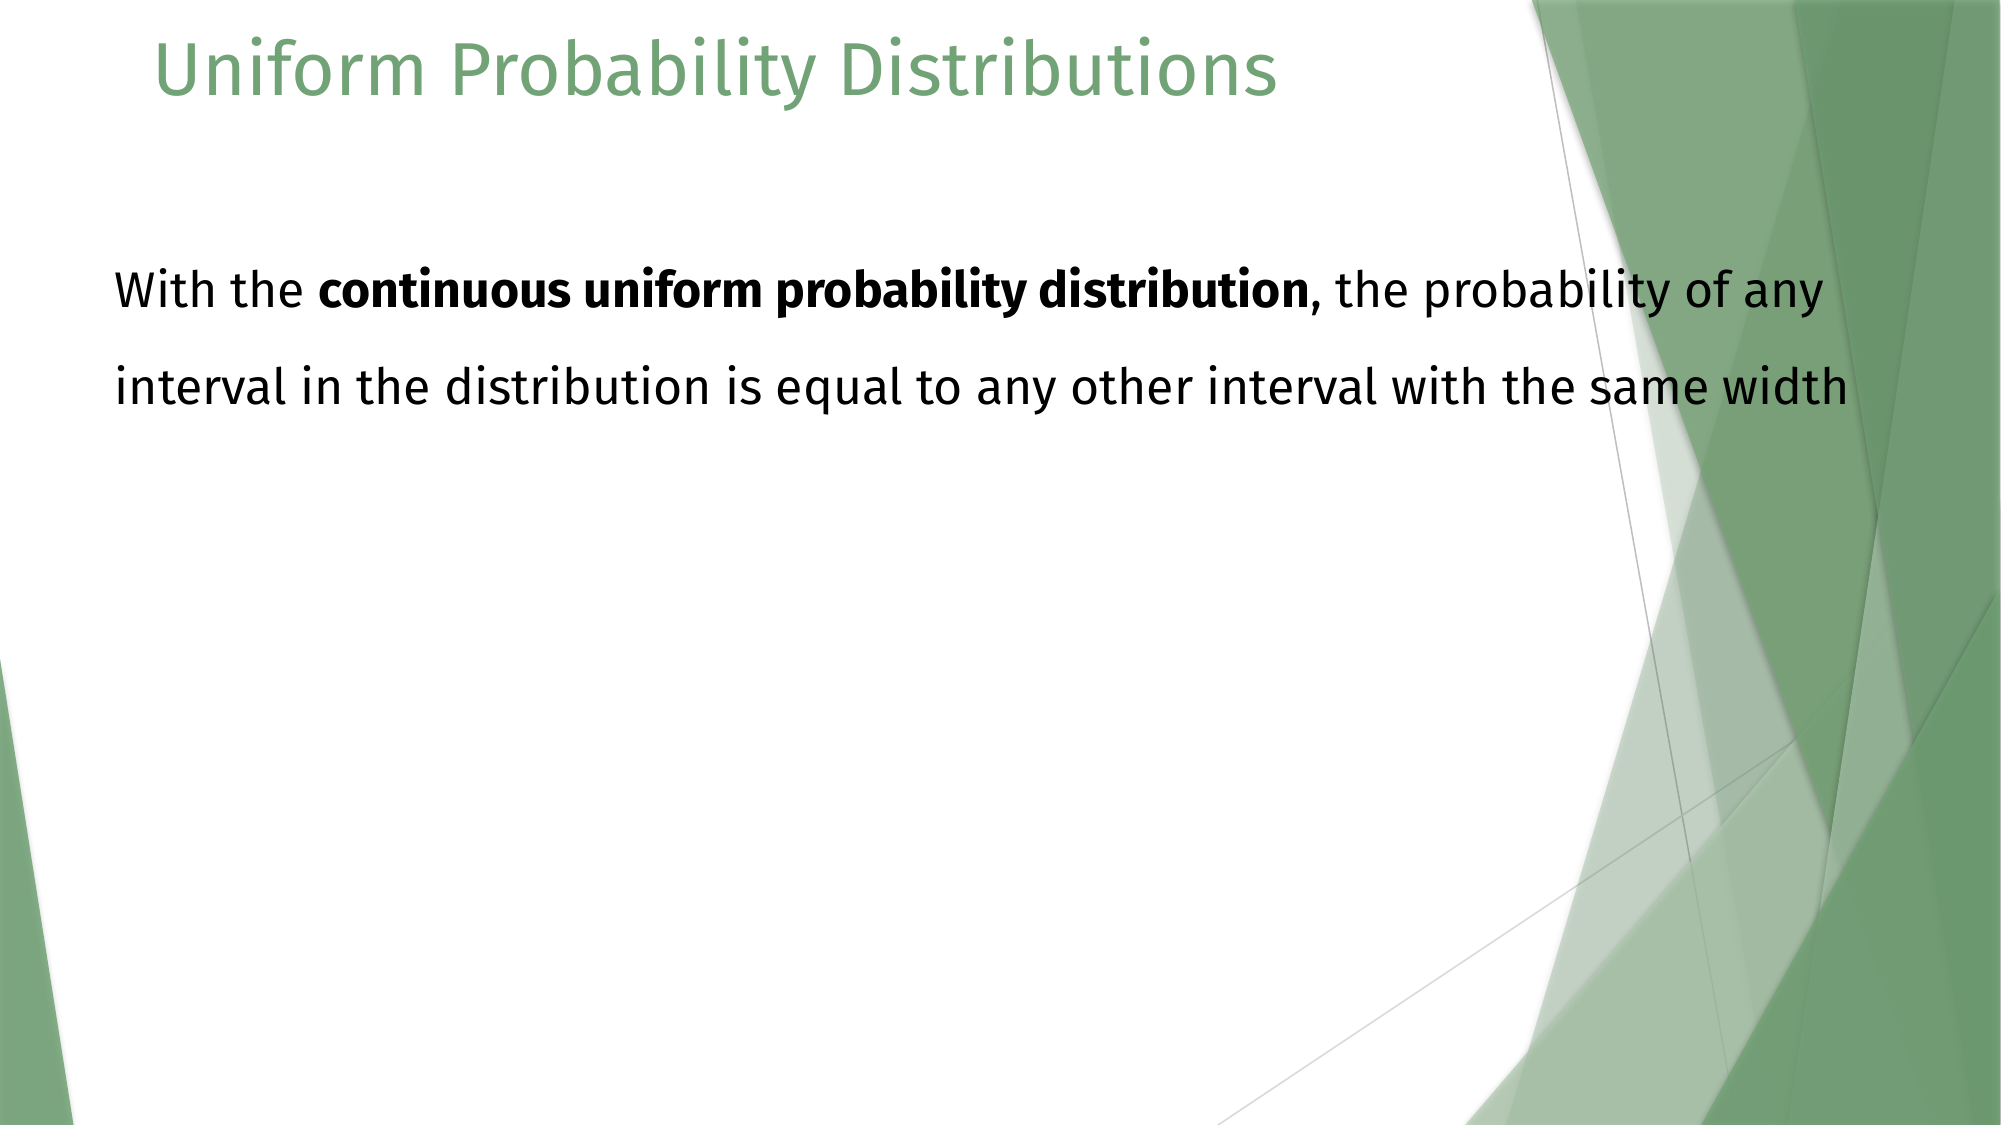

# Uniform Probability Distributions
With the continuous uniform probability distribution, the probability of any
interval in the distribution is equal to any other interval with the same width